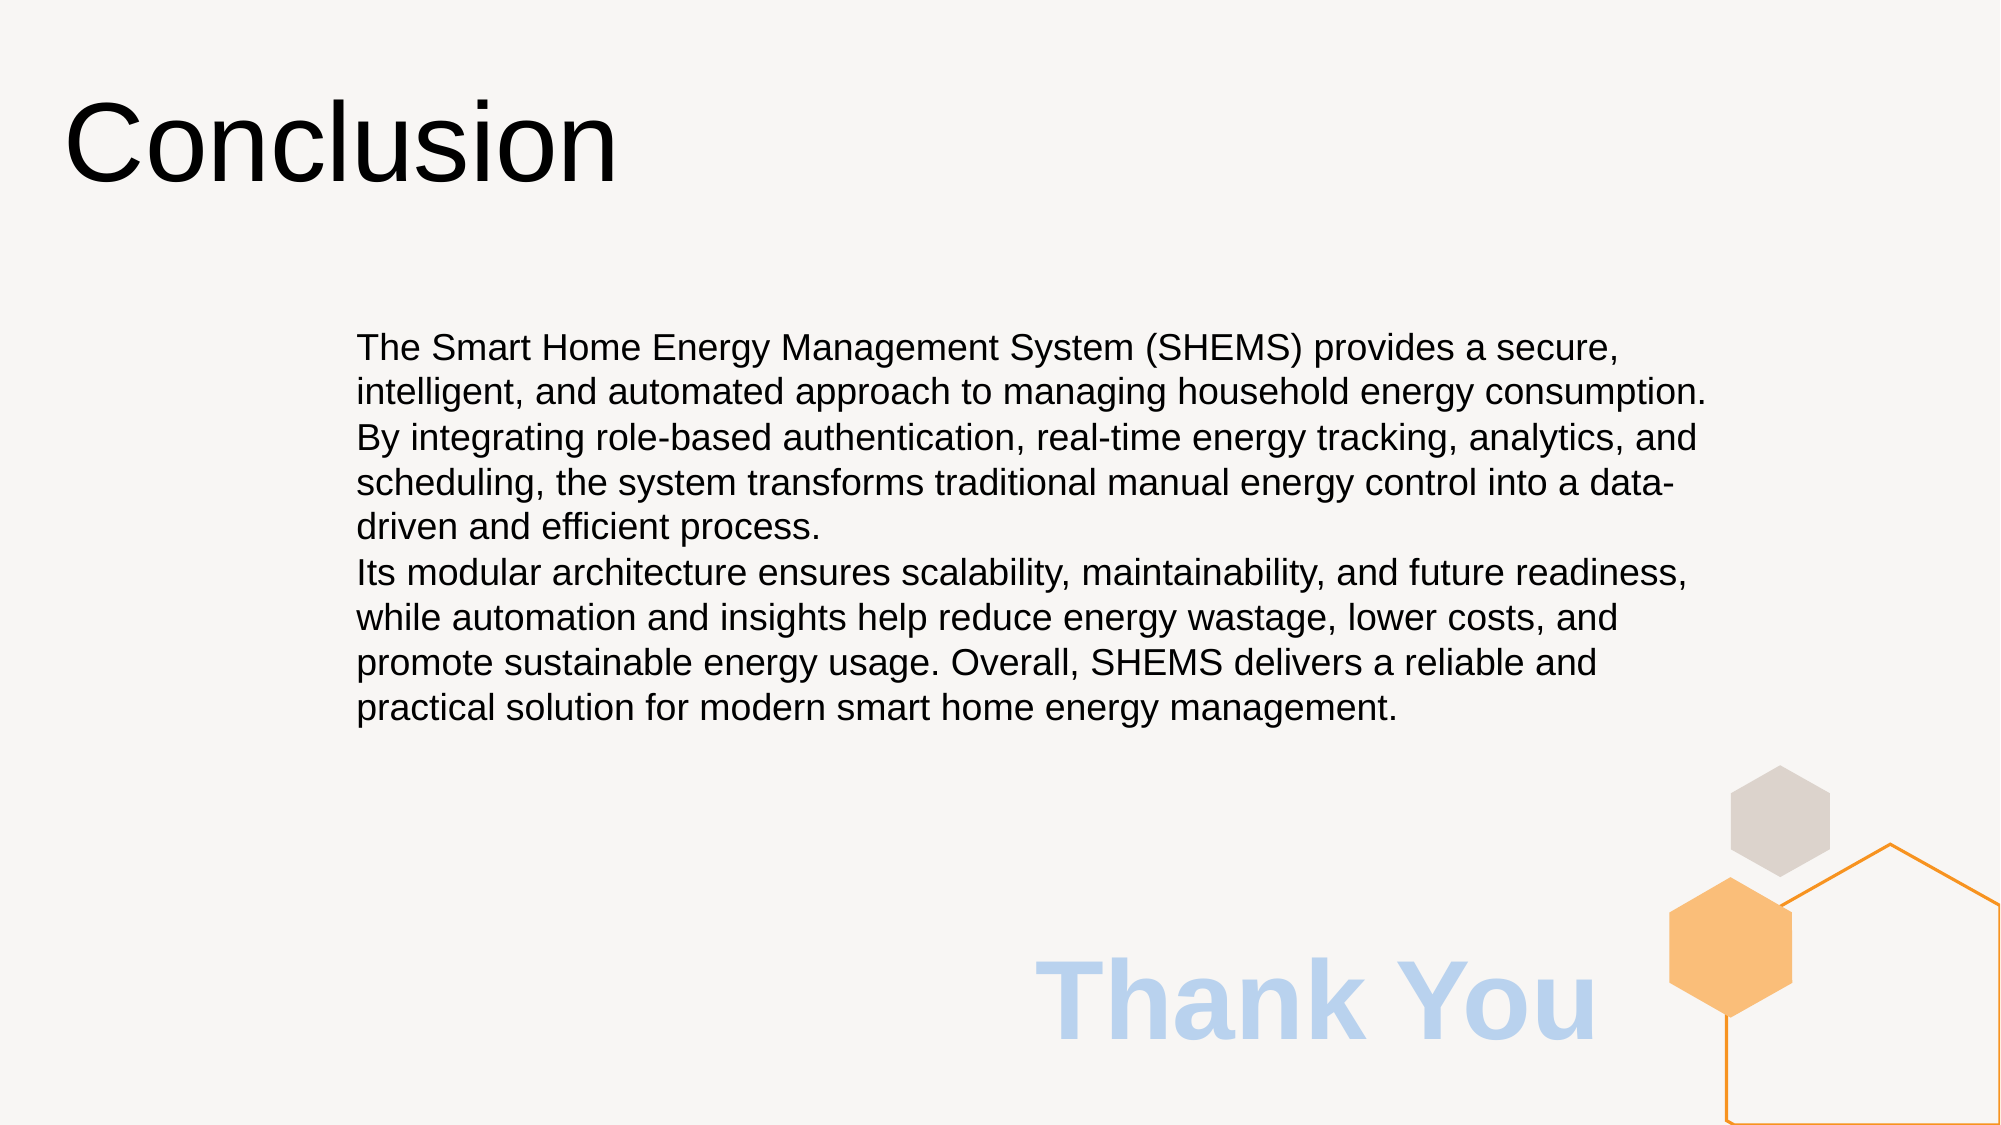

Conclusion
The Smart Home Energy Management System (SHEMS) provides a secure, intelligent, and automated approach to managing household energy consumption. By integrating role-based authentication, real-time energy tracking, analytics, and scheduling, the system transforms traditional manual energy control into a data-driven and efficient process.
Its modular architecture ensures scalability, maintainability, and future readiness, while automation and insights help reduce energy wastage, lower costs, and promote sustainable energy usage. Overall, SHEMS delivers a reliable and practical solution for modern smart home energy management.
Thank You